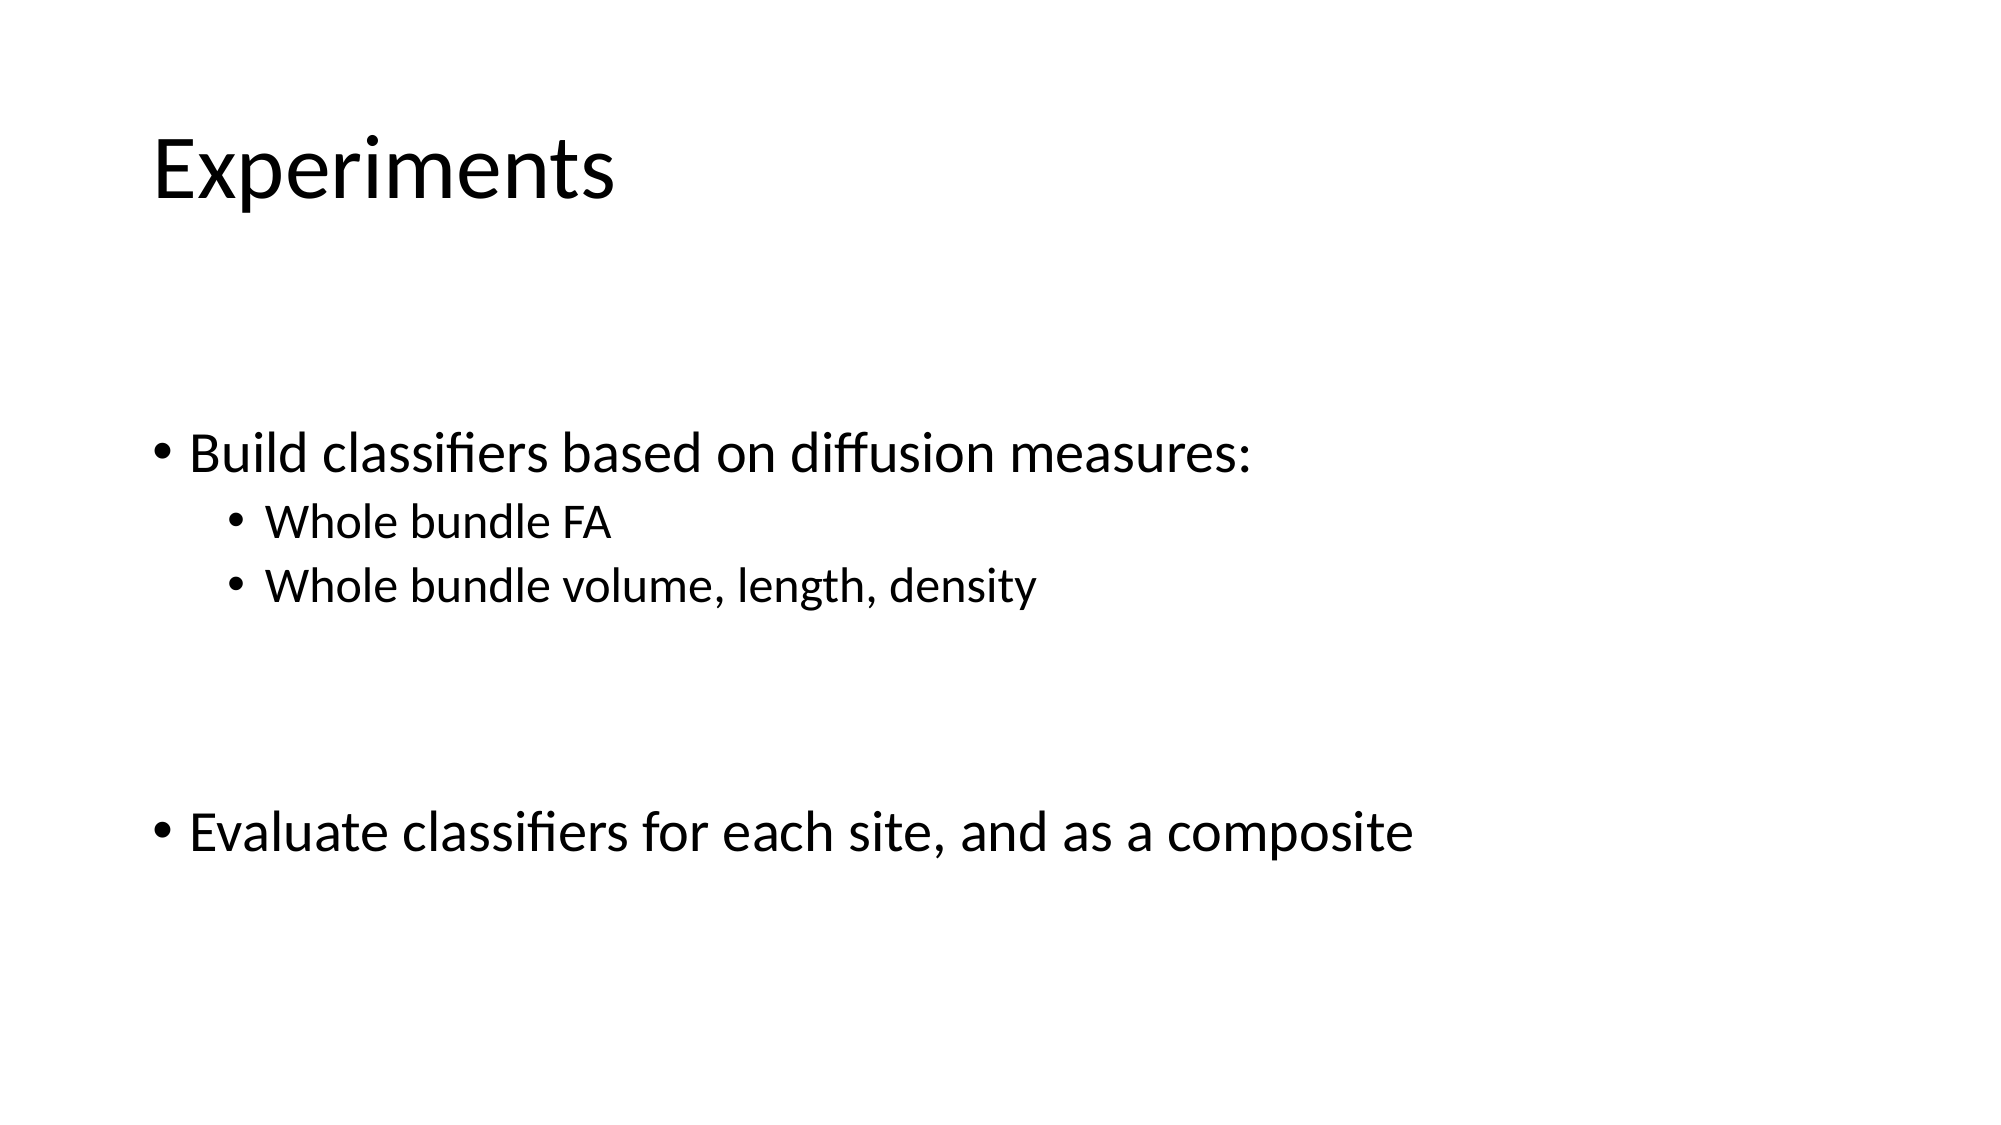

# Experiments

Build classifiers based on diffusion measures:
Whole bundle FA
Whole bundle volume, length, density

Evaluate classifiers for each site, and as a composite